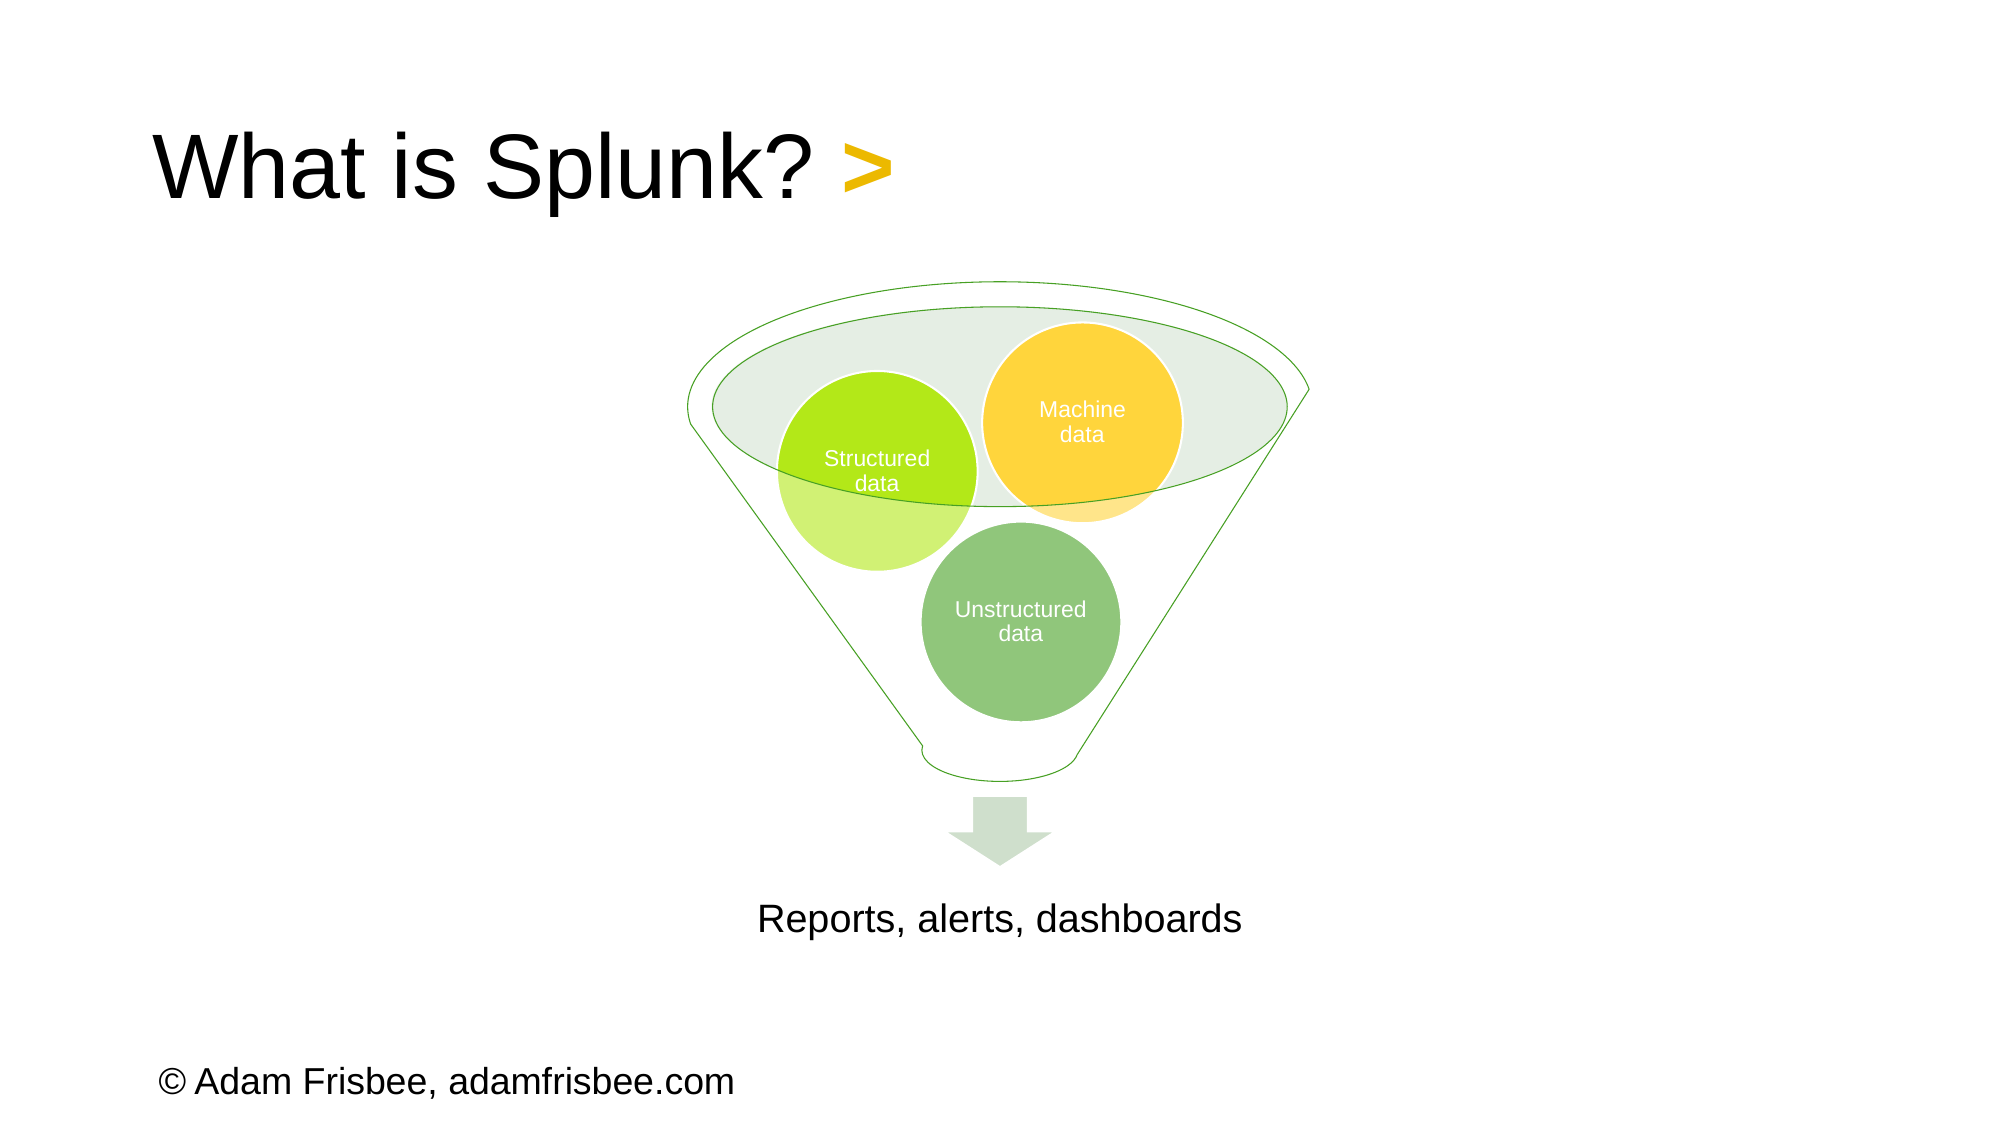

# What is Splunk? >
Reports, alerts, dashboards
Unstructured data
Structured data
Machine data
© Adam Frisbee, adamfrisbee.com